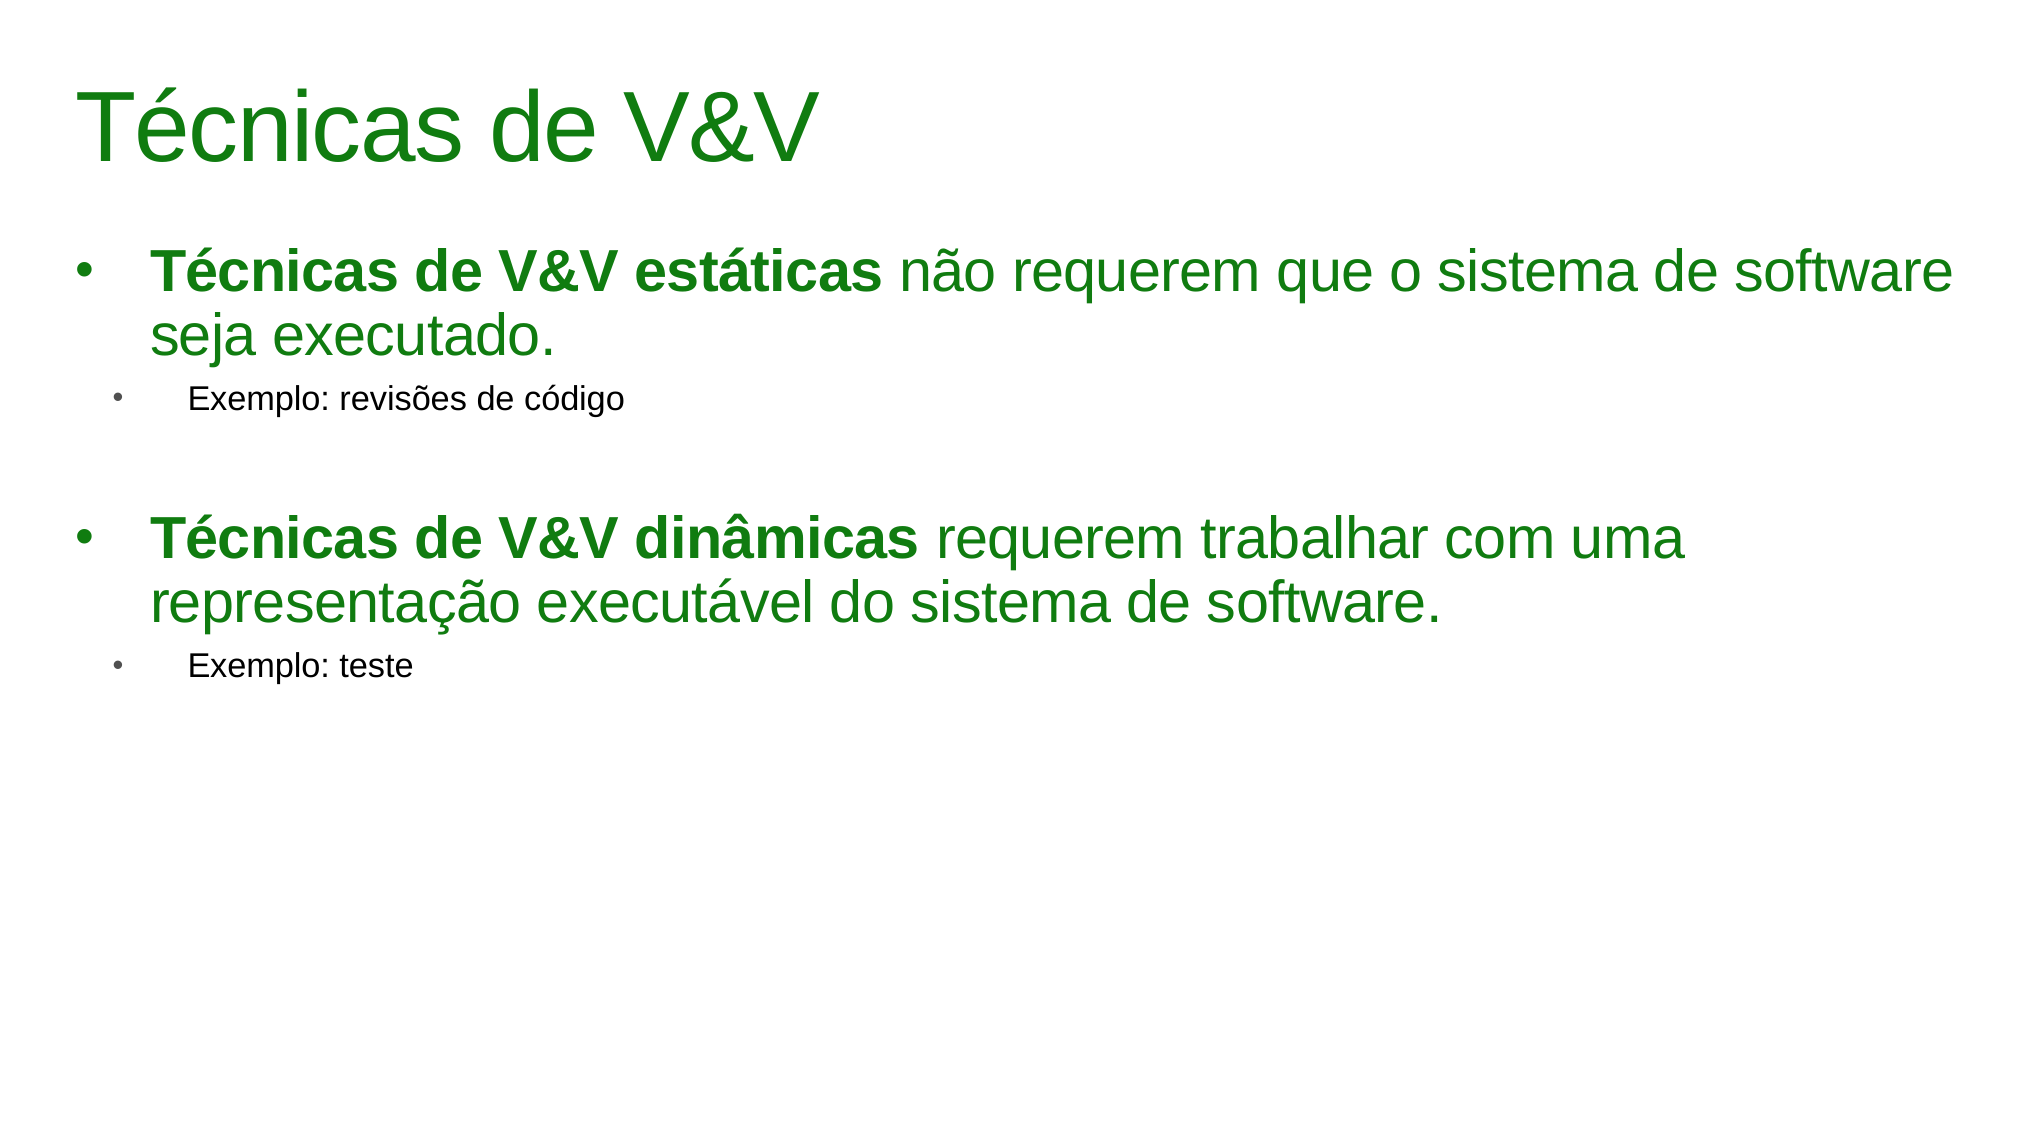

# Técnicas de V&V
Técnicas de V&V estáticas não requerem que o sistema de software seja executado.
Exemplo: revisões de código

Técnicas de V&V dinâmicas requerem trabalhar com uma representação executável do sistema de software.
Exemplo: teste